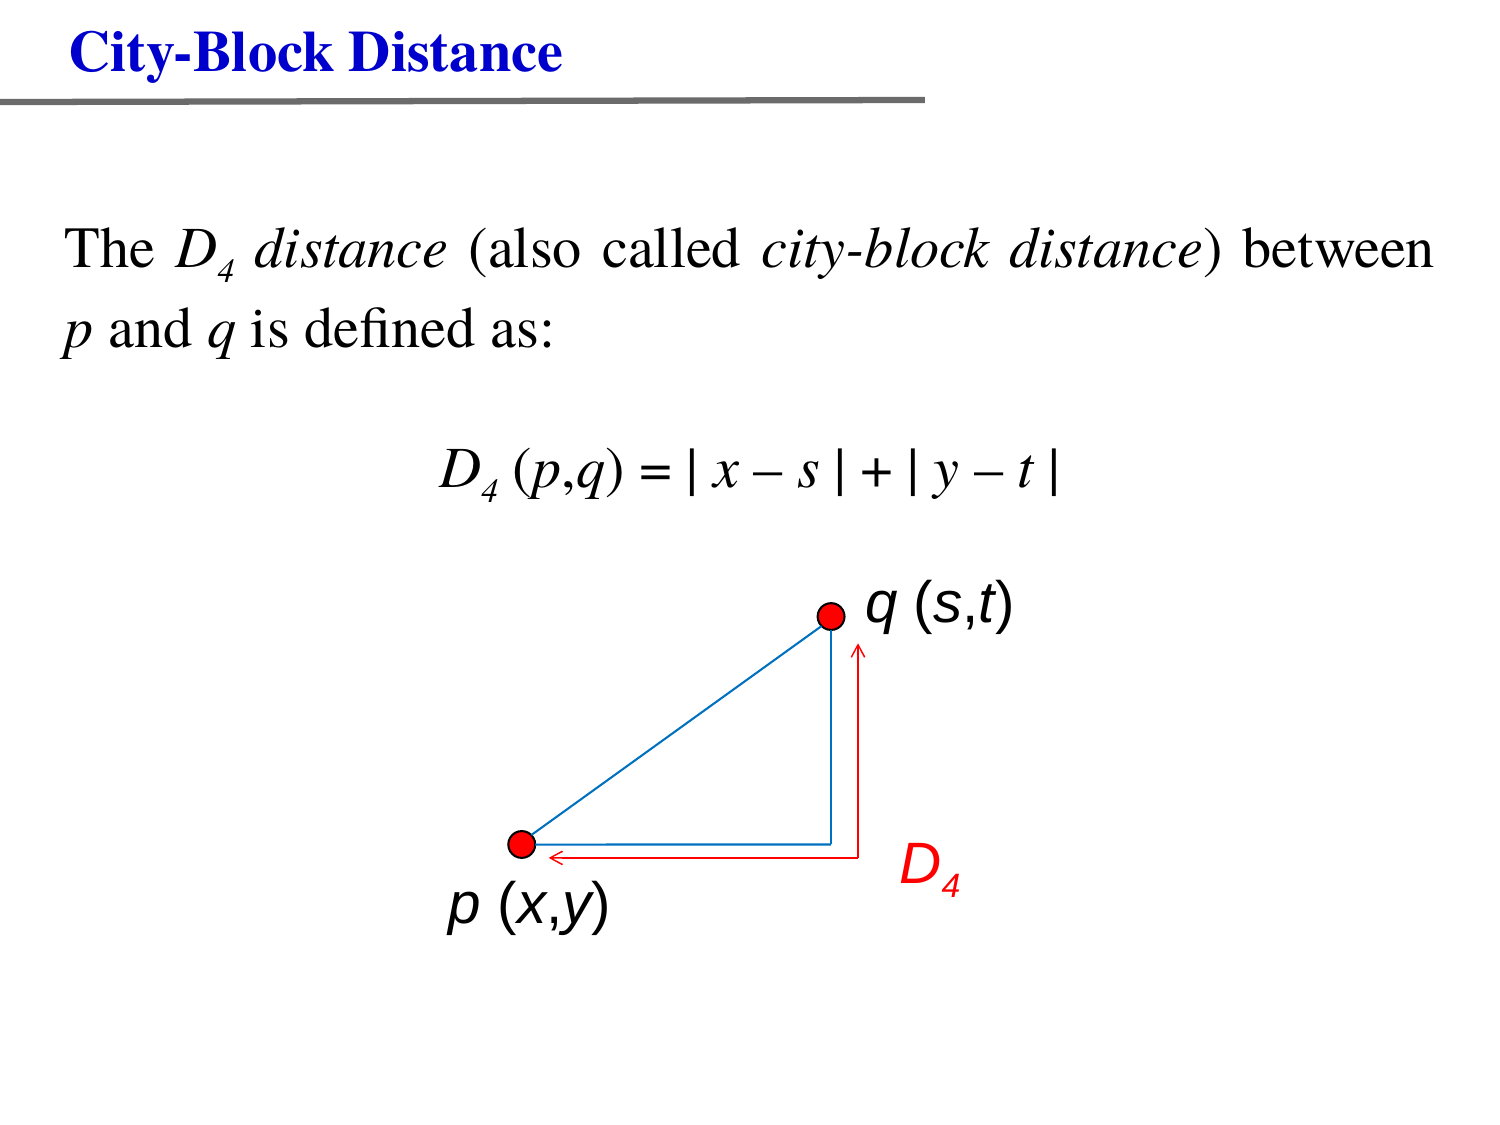

City-Block Distance
The D4 distance (also called city-block distance) between p and q is defined as:

D4 (p,q) = | x – s | + | y – t |
q (s,t)

D4

p (x,y)